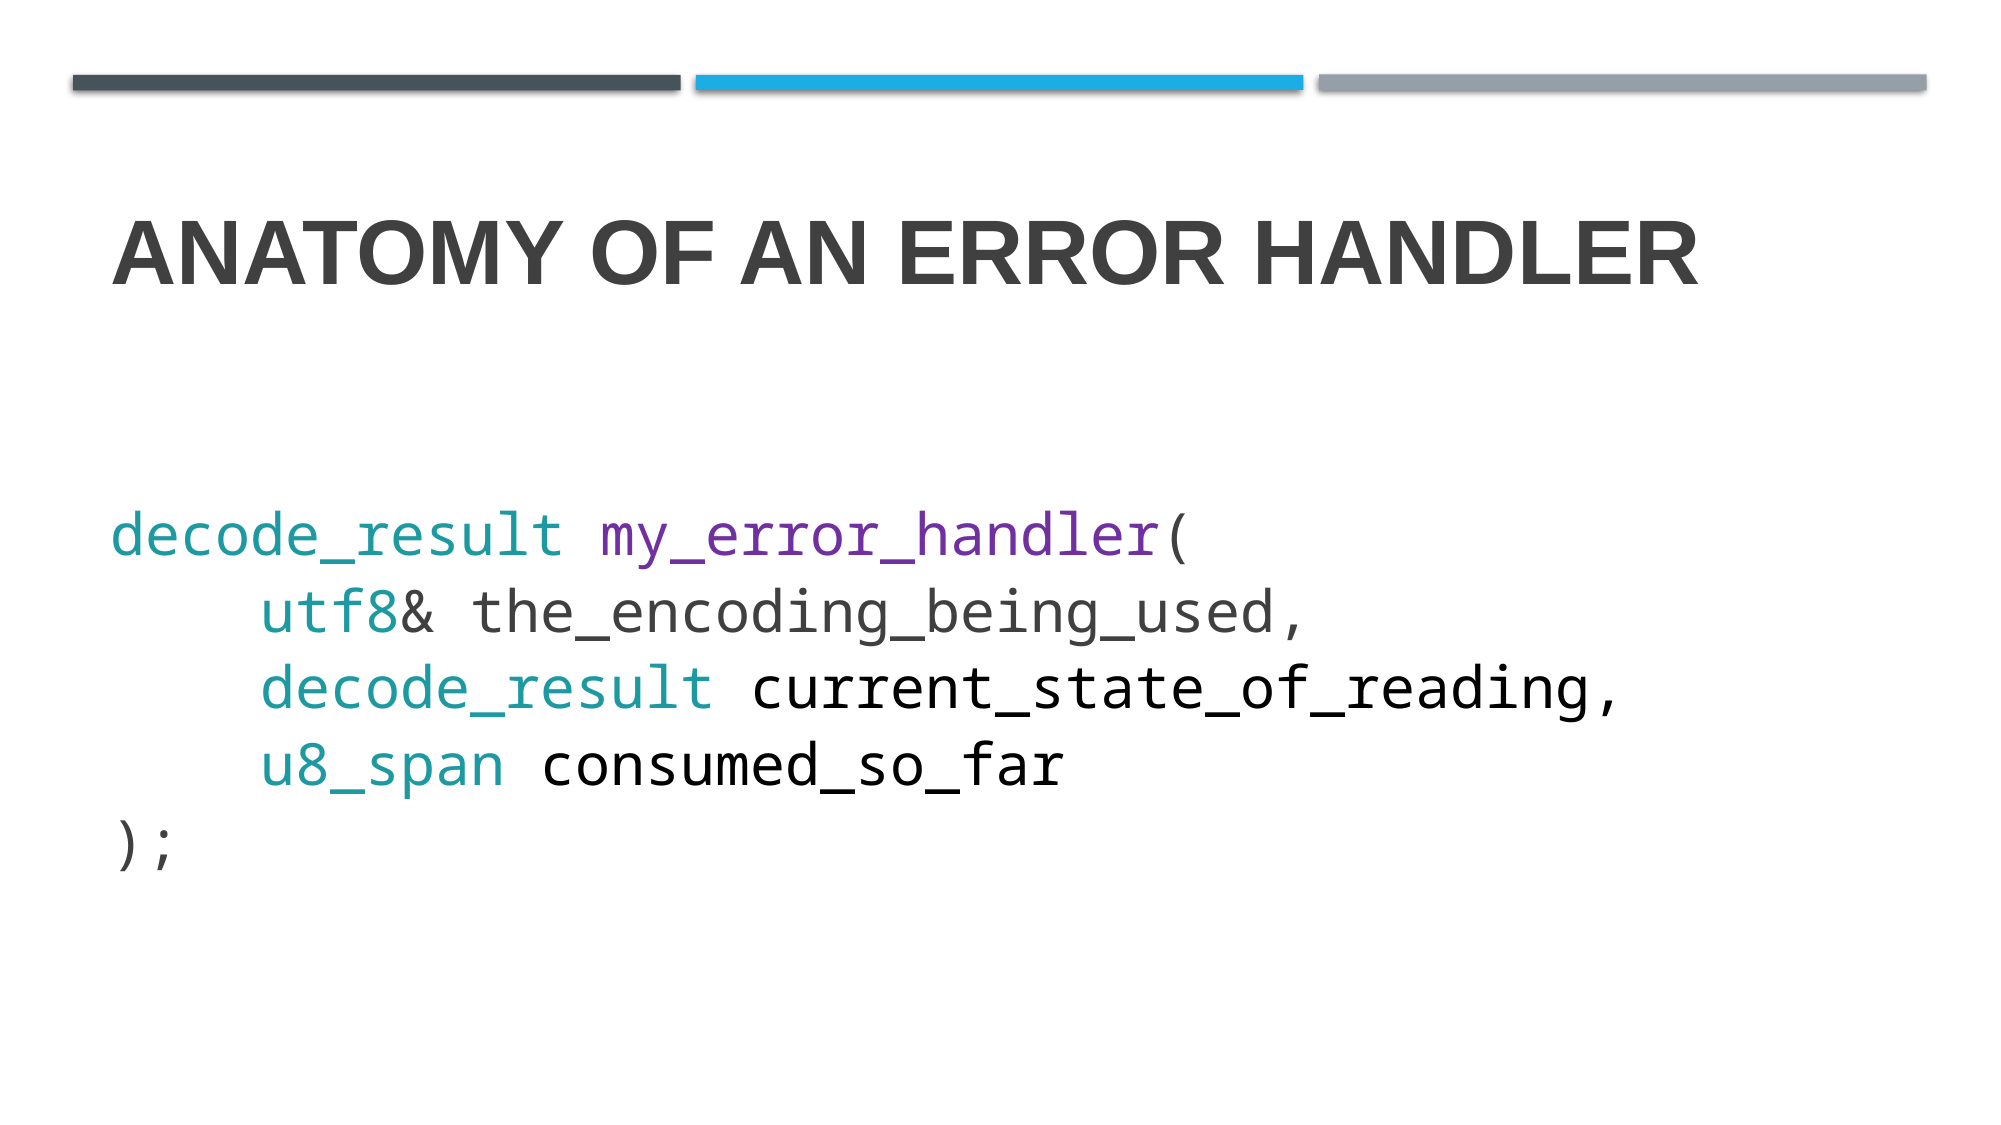

# Anatomy of an Error Handler
decode_result my_error_handler(
	utf8& the_encoding_being_used,
	decode_result current_state_of_reading,
	u8_span consumed_so_far
);